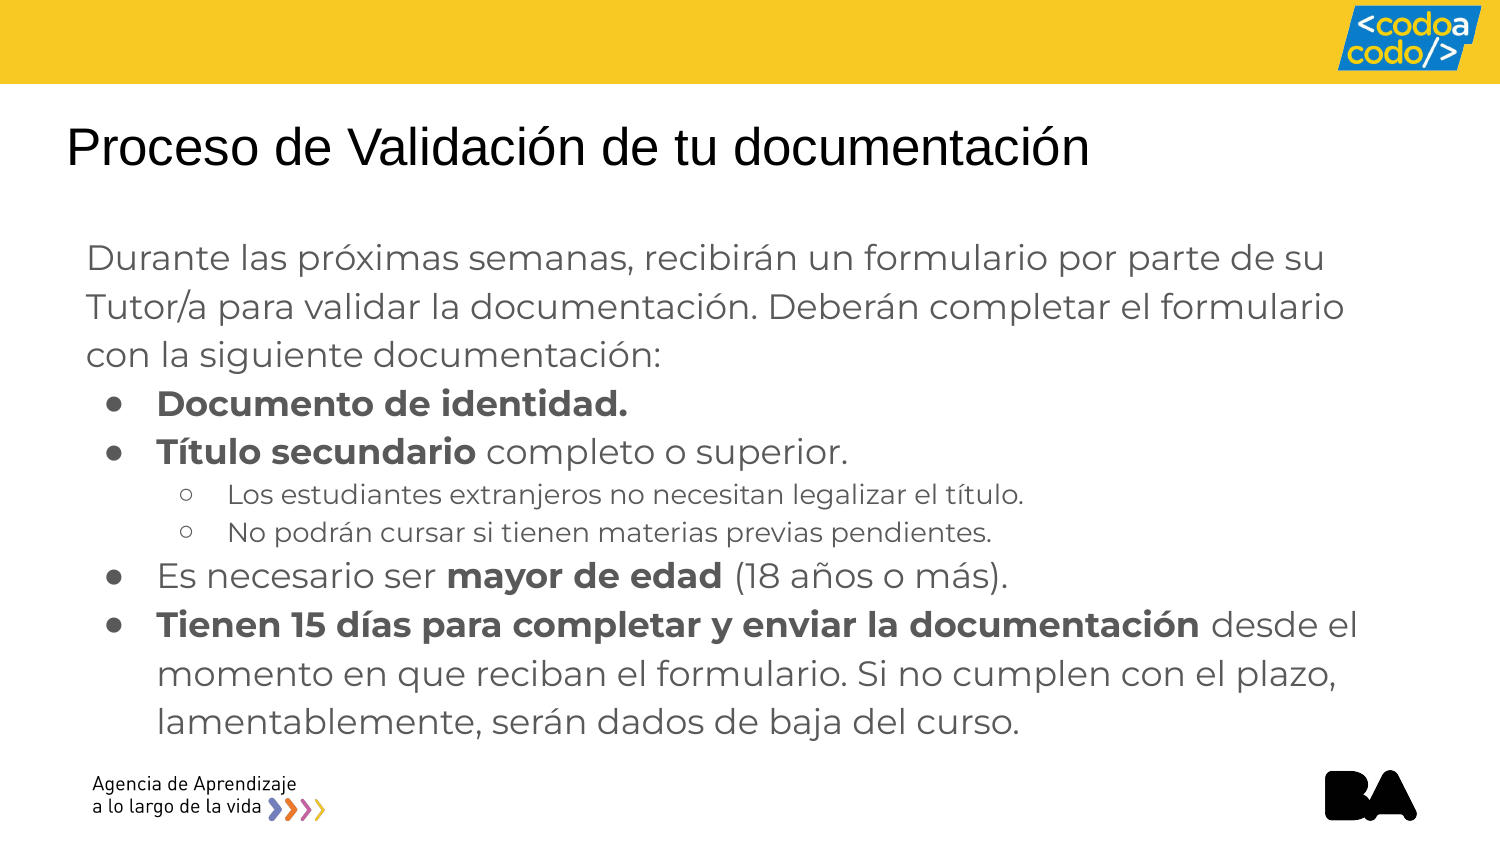

# Proceso de Validación de tu documentación
Durante las próximas semanas, recibirán un formulario por parte de su Tutor/a para validar la documentación. Deberán completar el formulario con la siguiente documentación:
Documento de identidad.
Título secundario completo o superior.
Los estudiantes extranjeros no necesitan legalizar el título.
No podrán cursar si tienen materias previas pendientes.
Es necesario ser mayor de edad (18 años o más).
Tienen 15 días para completar y enviar la documentación desde el momento en que reciban el formulario. Si no cumplen con el plazo, lamentablemente, serán dados de baja del curso.